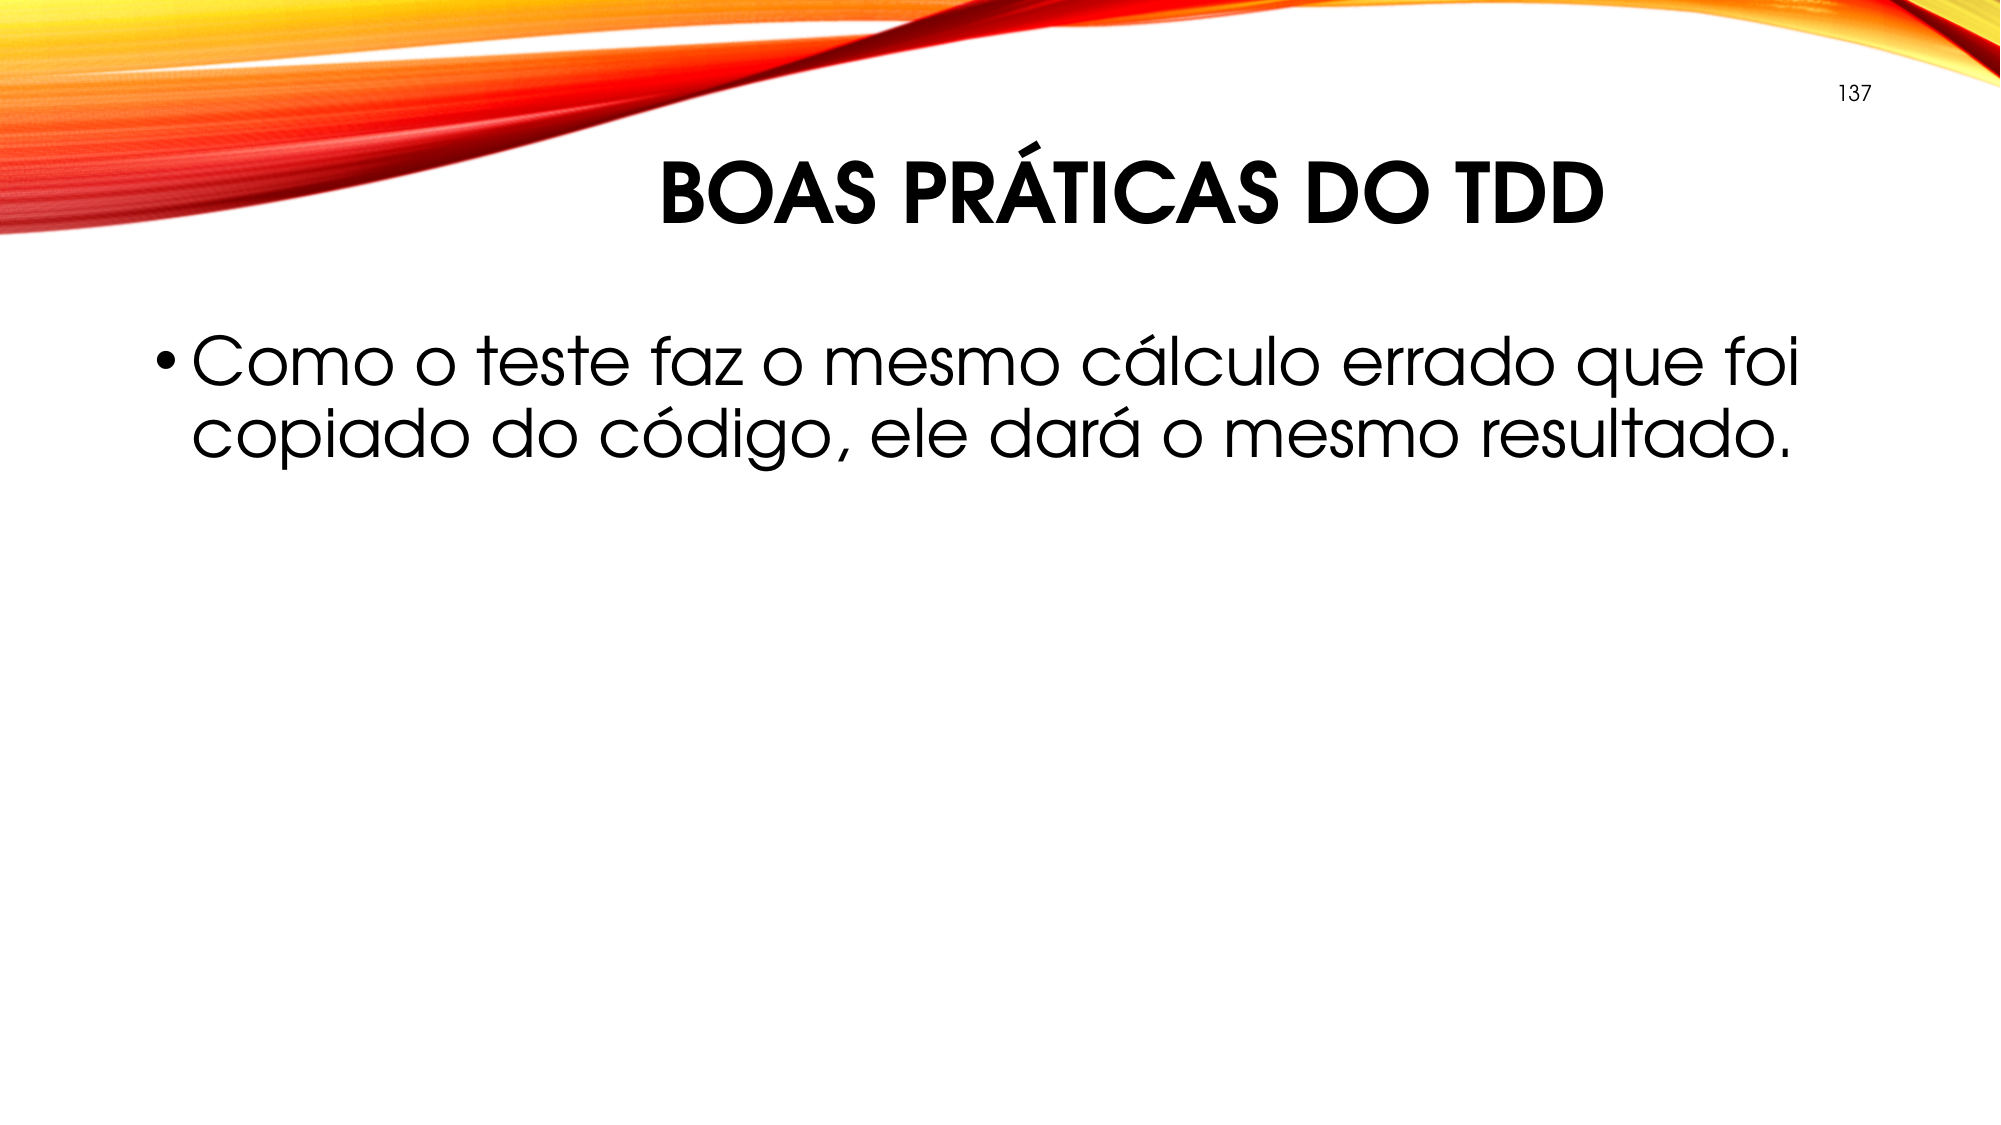

137
# Boas práticas do tdd
Como o teste faz o mesmo cálculo errado que foi copiado do código, ele dará o mesmo resultado.